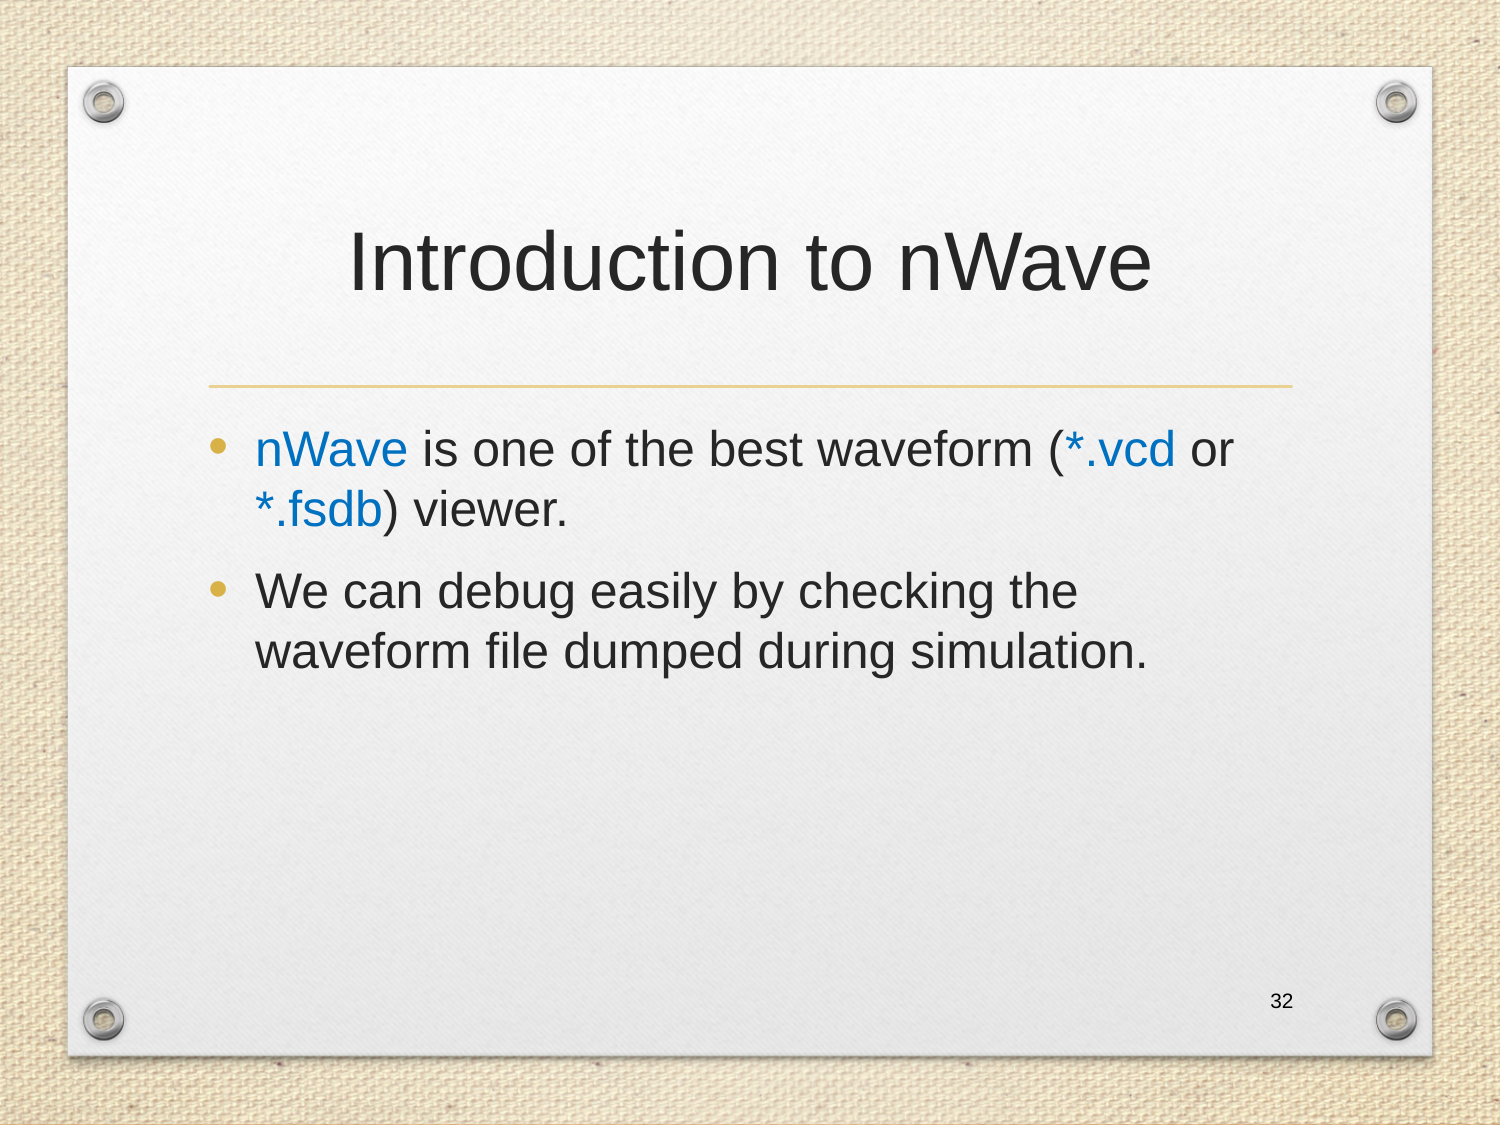

# Introduction to nWave
nWave is one of the best waveform (*.vcd or *.fsdb) viewer.
We can debug easily by checking the waveform file dumped during simulation.
32